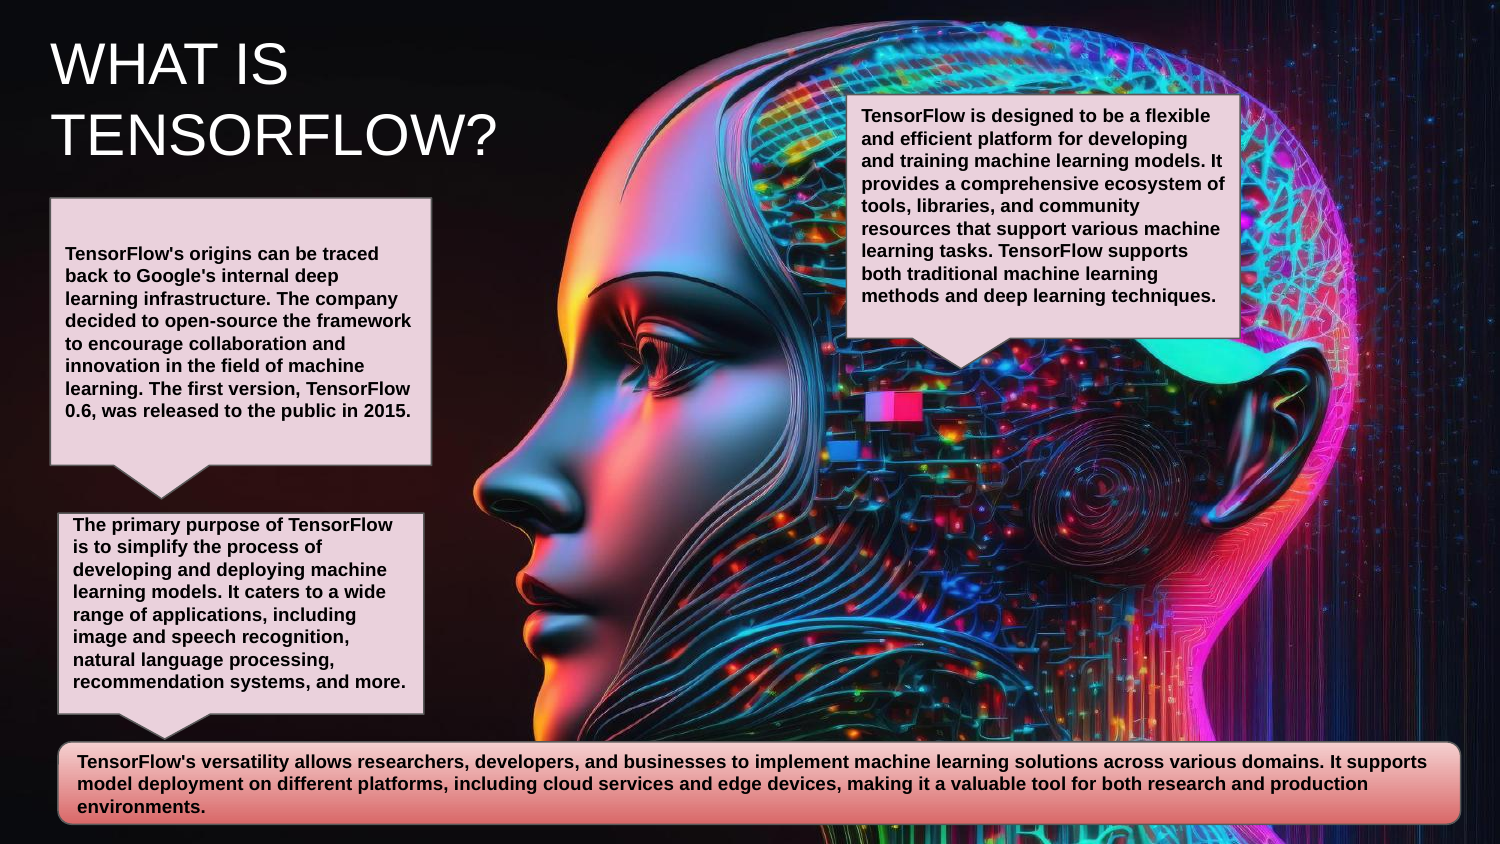

# WHAT IS TENSORFLOW?
TensorFlow is designed to be a flexible and efficient platform for developing and training machine learning models. It provides a comprehensive ecosystem of tools, libraries, and community resources that support various machine learning tasks. TensorFlow supports both traditional machine learning methods and deep learning techniques.

TensorFlow's origins can be traced back to Google's internal deep learning infrastructure. The company decided to open-source the framework to encourage collaboration and innovation in the field of machine learning. The first version, TensorFlow 0.6, was released to the public in 2015.
The primary purpose of TensorFlow is to simplify the process of developing and deploying machine learning models. It caters to a wide range of applications, including image and speech recognition, natural language processing, recommendation systems, and more.

TensorFlow's versatility allows researchers, developers, and businesses to implement machine learning solutions across various domains. It supports model deployment on different platforms, including cloud services and edge devices, making it a valuable tool for both research and production environments.